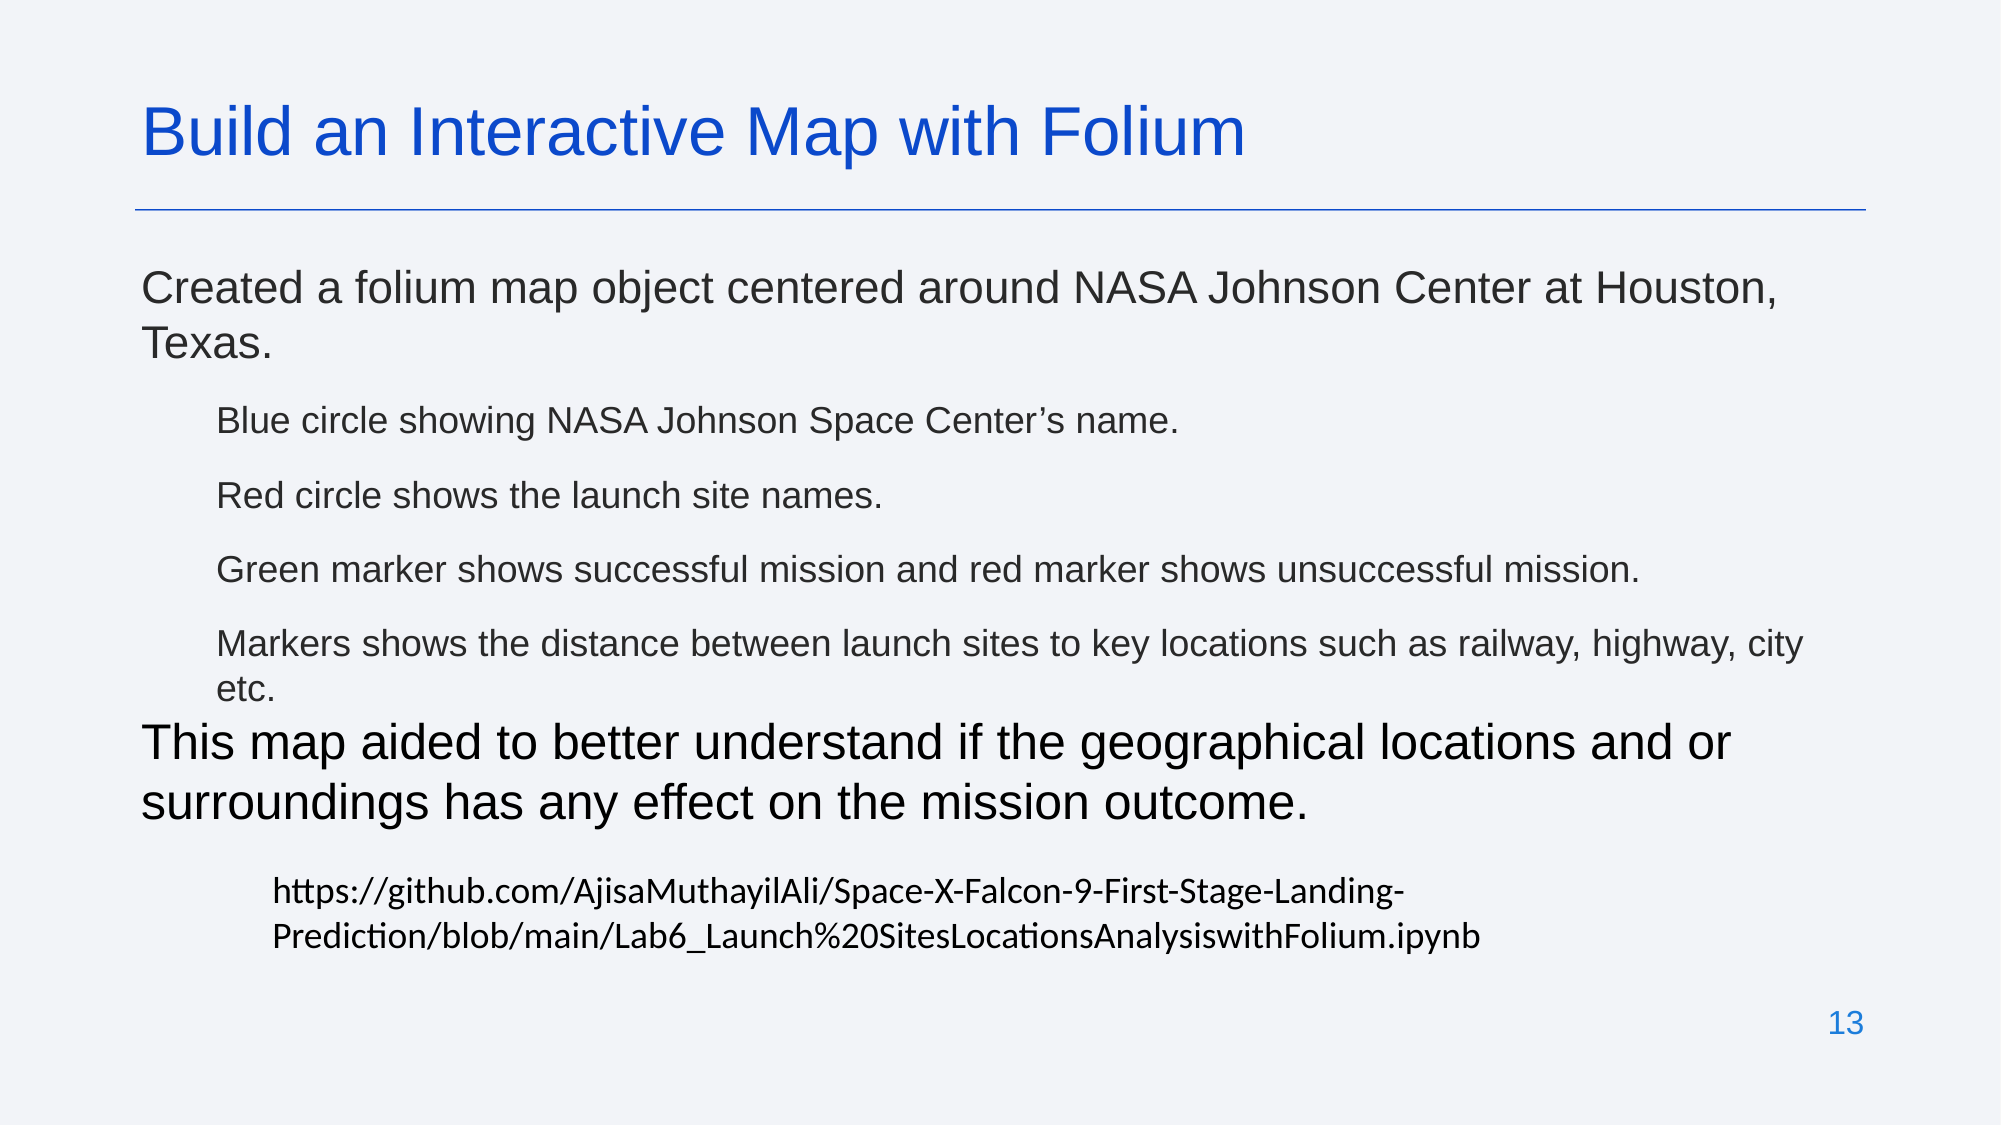

Build an Interactive Map with Folium
Created a folium map object centered around NASA Johnson Center at Houston, Texas.
Blue circle showing NASA Johnson Space Center’s name.
Red circle shows the launch site names.
Green marker shows successful mission and red marker shows unsuccessful mission.
Markers shows the distance between launch sites to key locations such as railway, highway, city etc.
This map aided to better understand if the geographical locations and or surroundings has any effect on the mission outcome.
https://github.com/AjisaMuthayilAli/Space-X-Falcon-9-First-Stage-Landing-Prediction/blob/main/Lab6_Launch%20SitesLocationsAnalysiswithFolium.ipynb
13